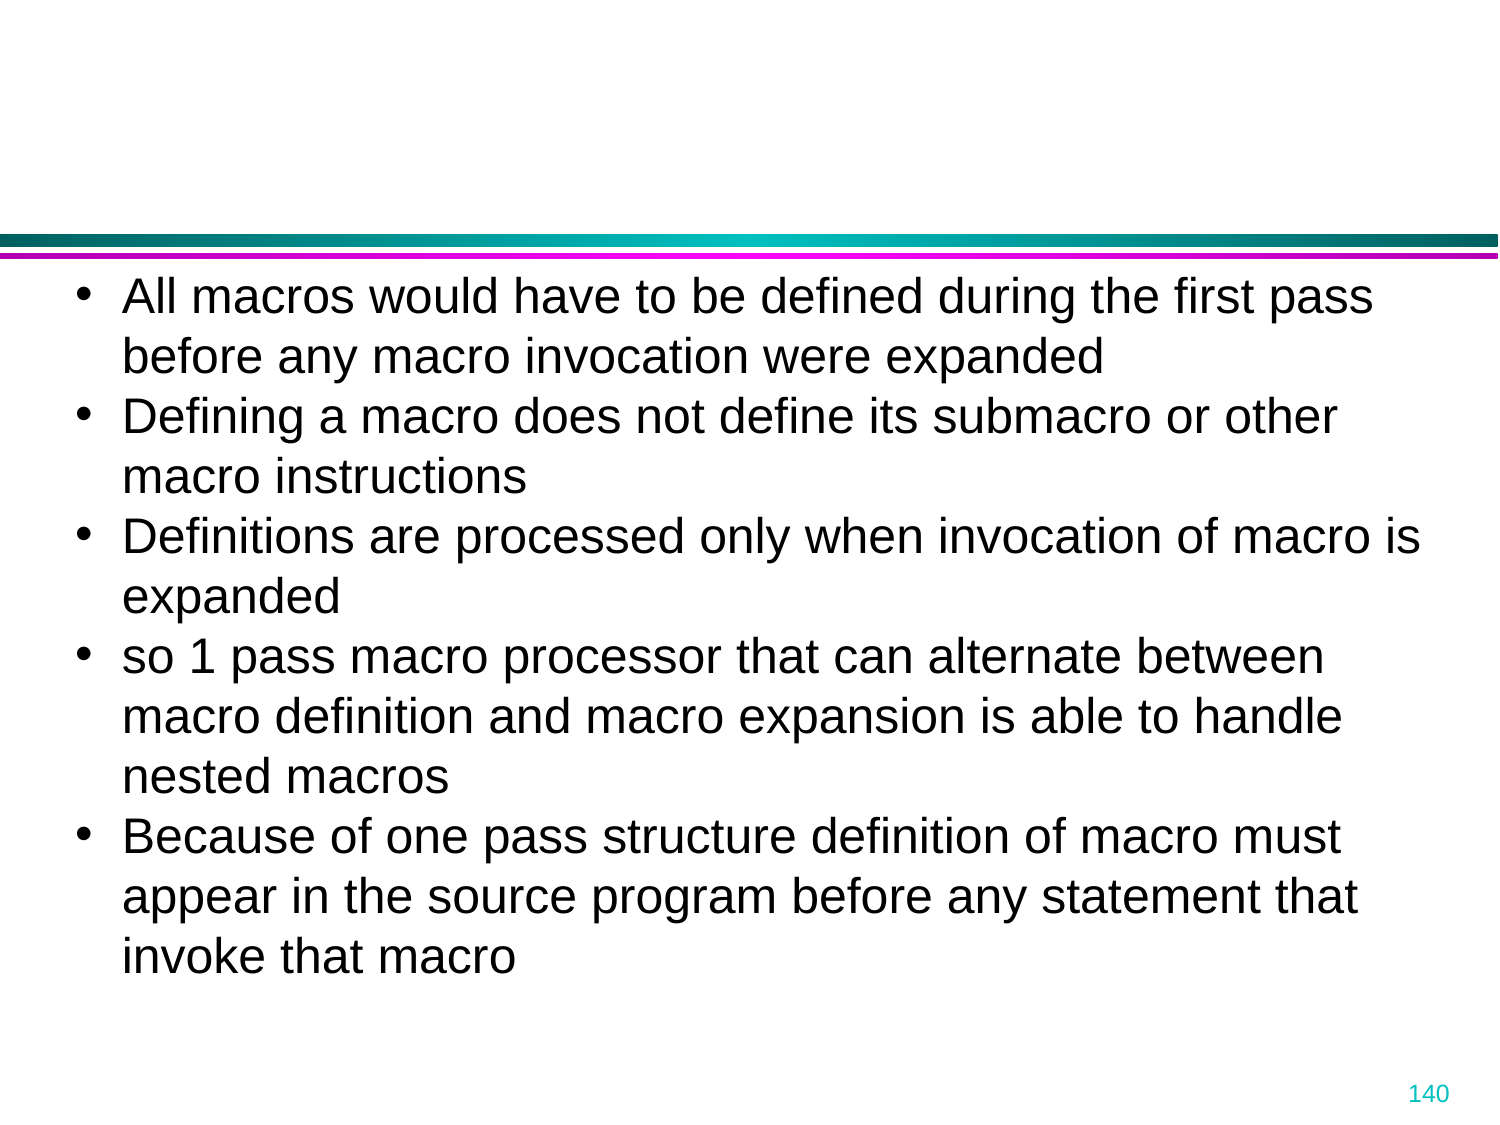

All macros would have to be defined during the first pass before any macro invocation were expanded
Defining a macro does not define its submacro or other macro instructions
Definitions are processed only when invocation of macro is expanded
so 1 pass macro processor that can alternate between macro definition and macro expansion is able to handle nested macros
Because of one pass structure definition of macro must appear in the source program before any statement that invoke that macro